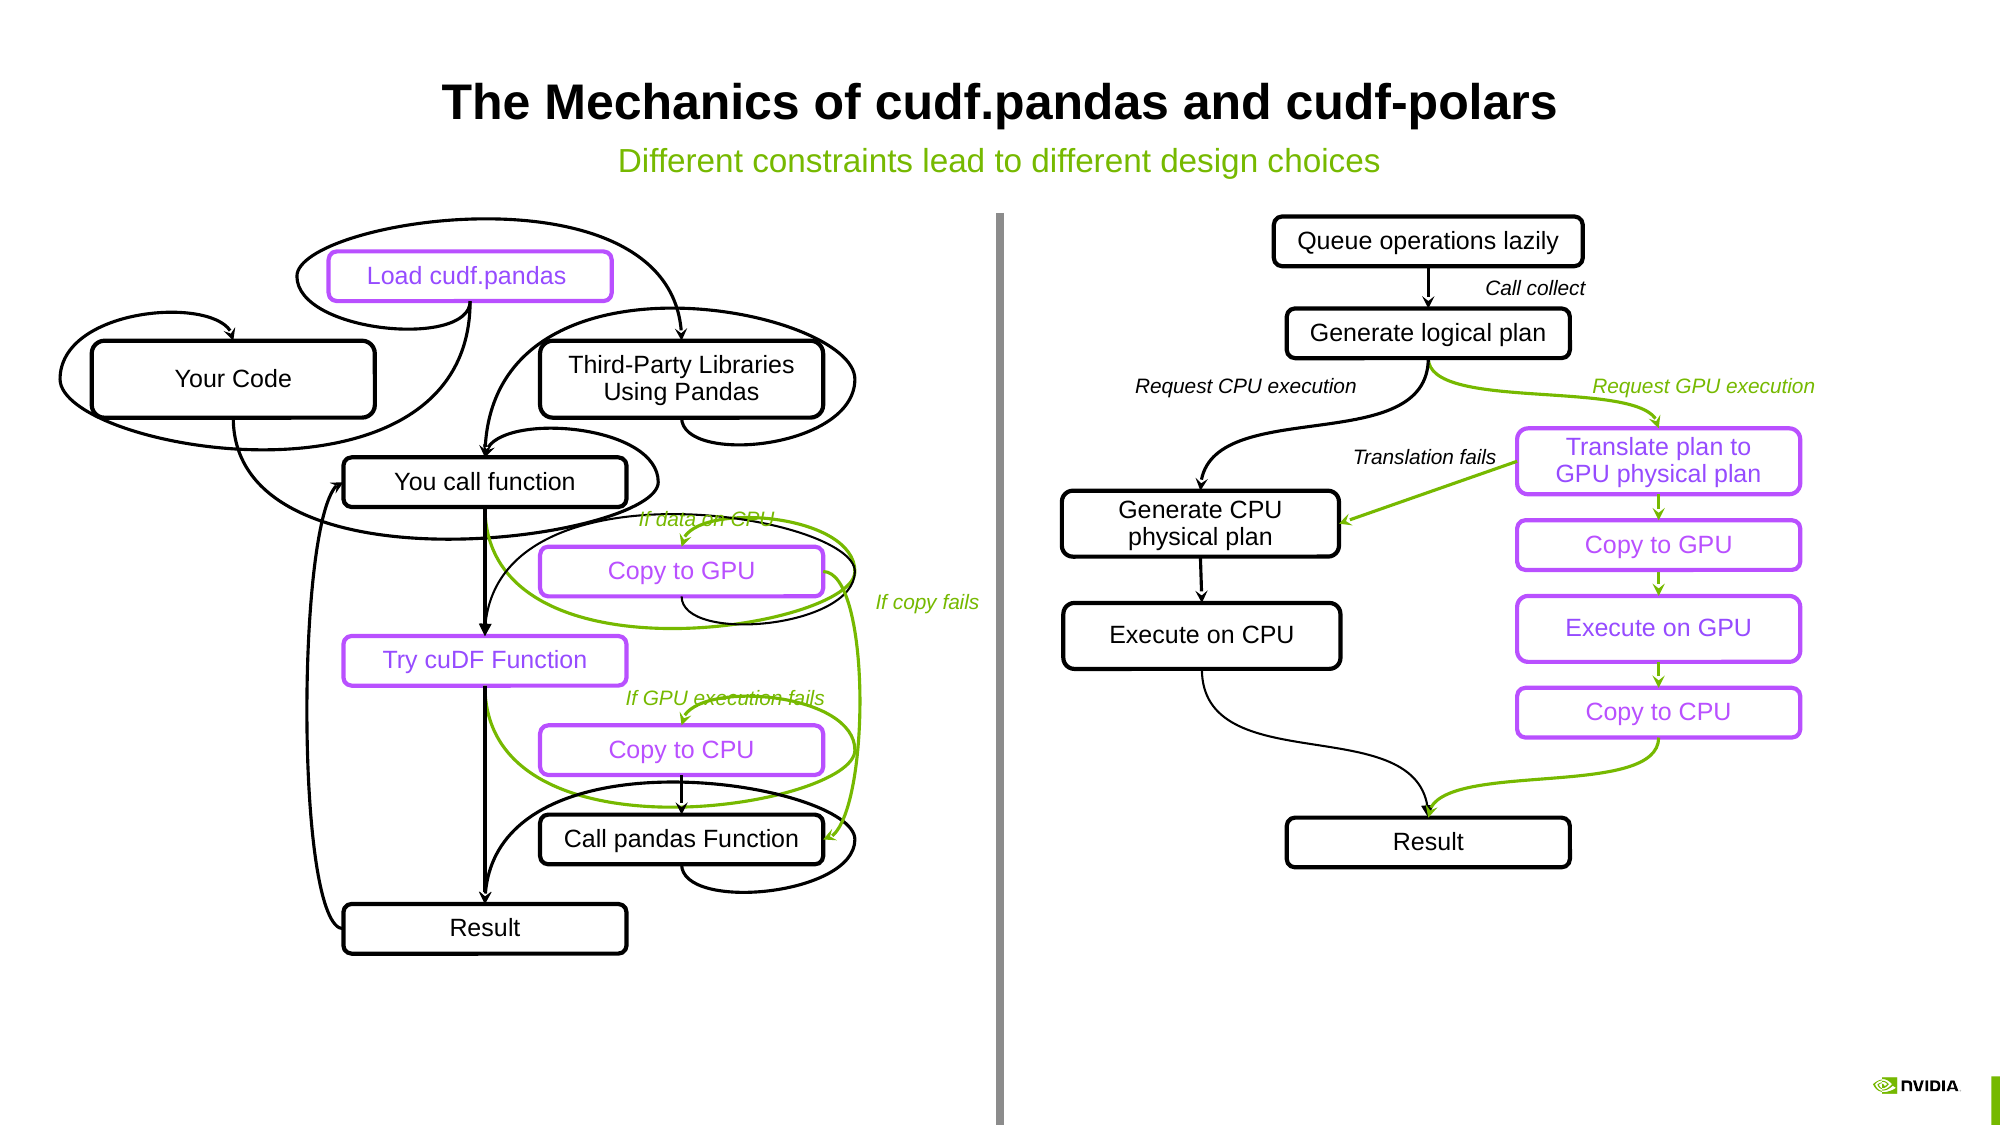

# The Mechanics of cudf.pandas and cudf-polars
Different constraints lead to different design choices
Queue operations lazily
Call collect
Generate logical plan
Request CPU execution
Request GPU execution
Translate plan to GPU physical plan
Translation fails
Generate CPU physical plan
Copy to GPU
Execute on GPU
Execute on CPU
Copy to CPU
Result
Load cudf.pandas
Your Code
Third-Party Libraries Using Pandas
You call function
If data on CPU
Copy to GPU
If copy fails
Try cuDF Function
If GPU execution fails
Copy to CPU
Call pandas Function
Result